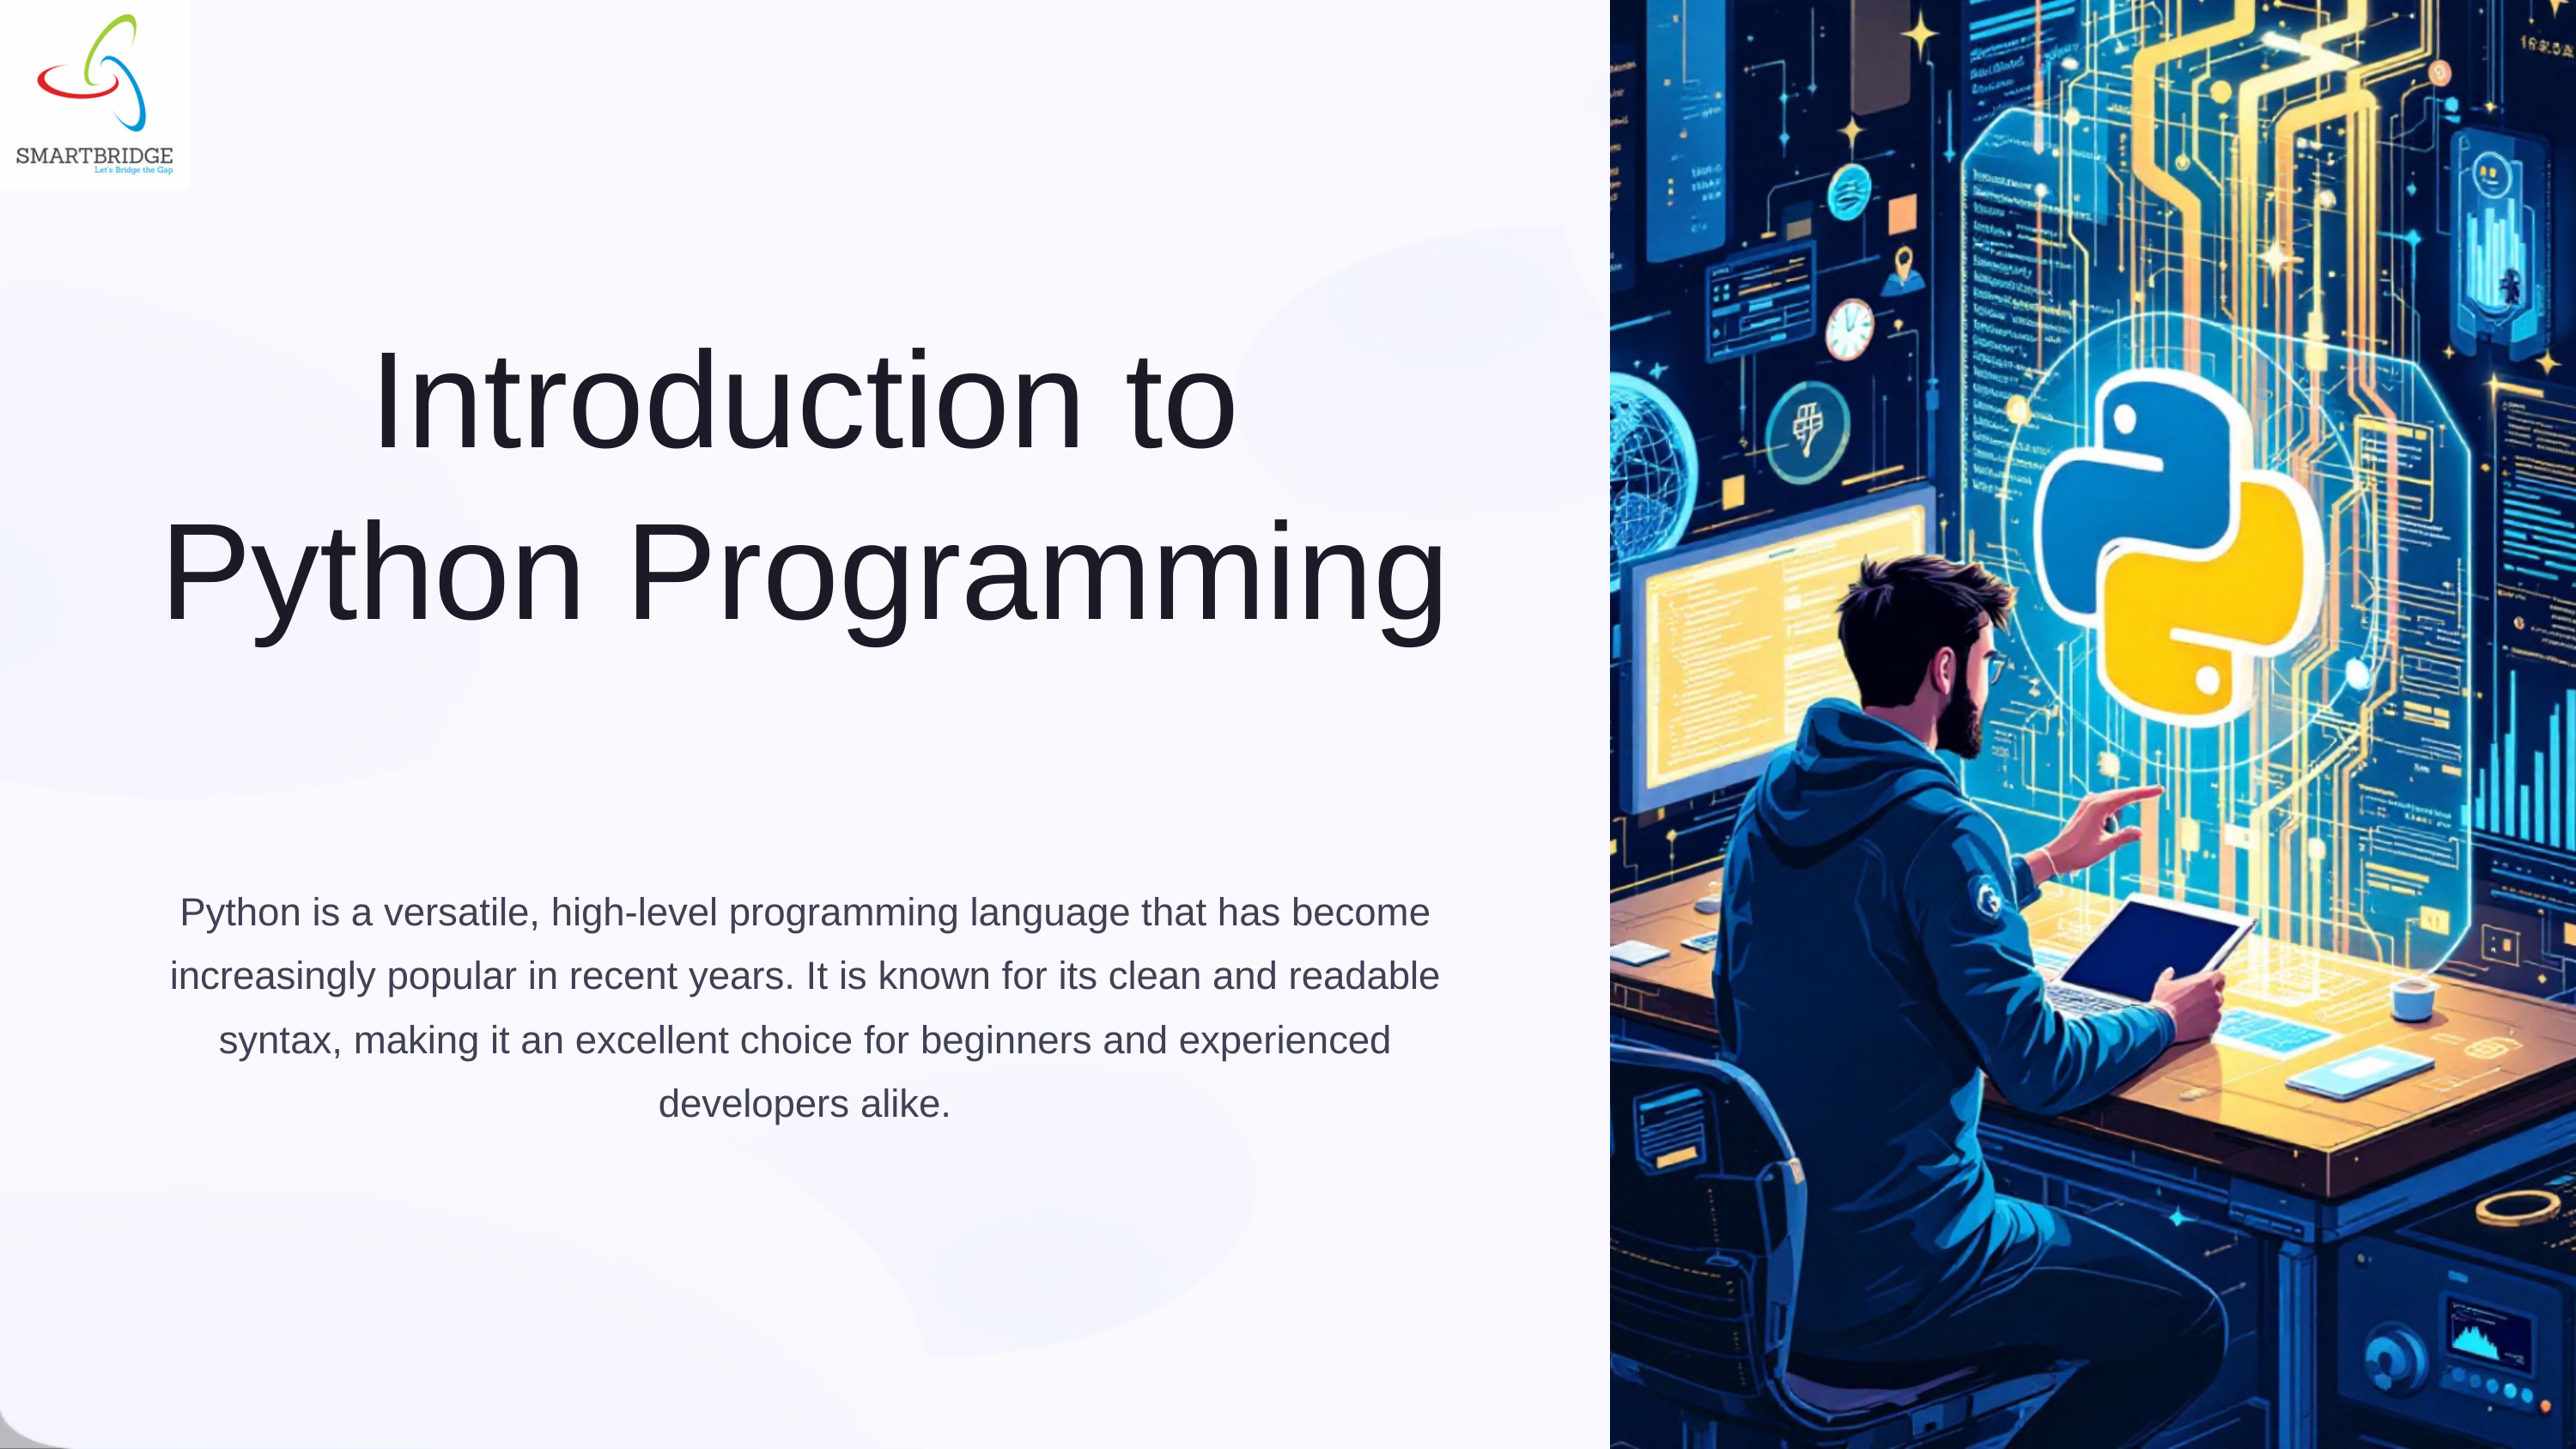

Introduction to Python Programming
Python is a versatile, high-level programming language that has become increasingly popular in recent years. It is known for its clean and readable syntax, making it an excellent choice for beginners and experienced developers alike.